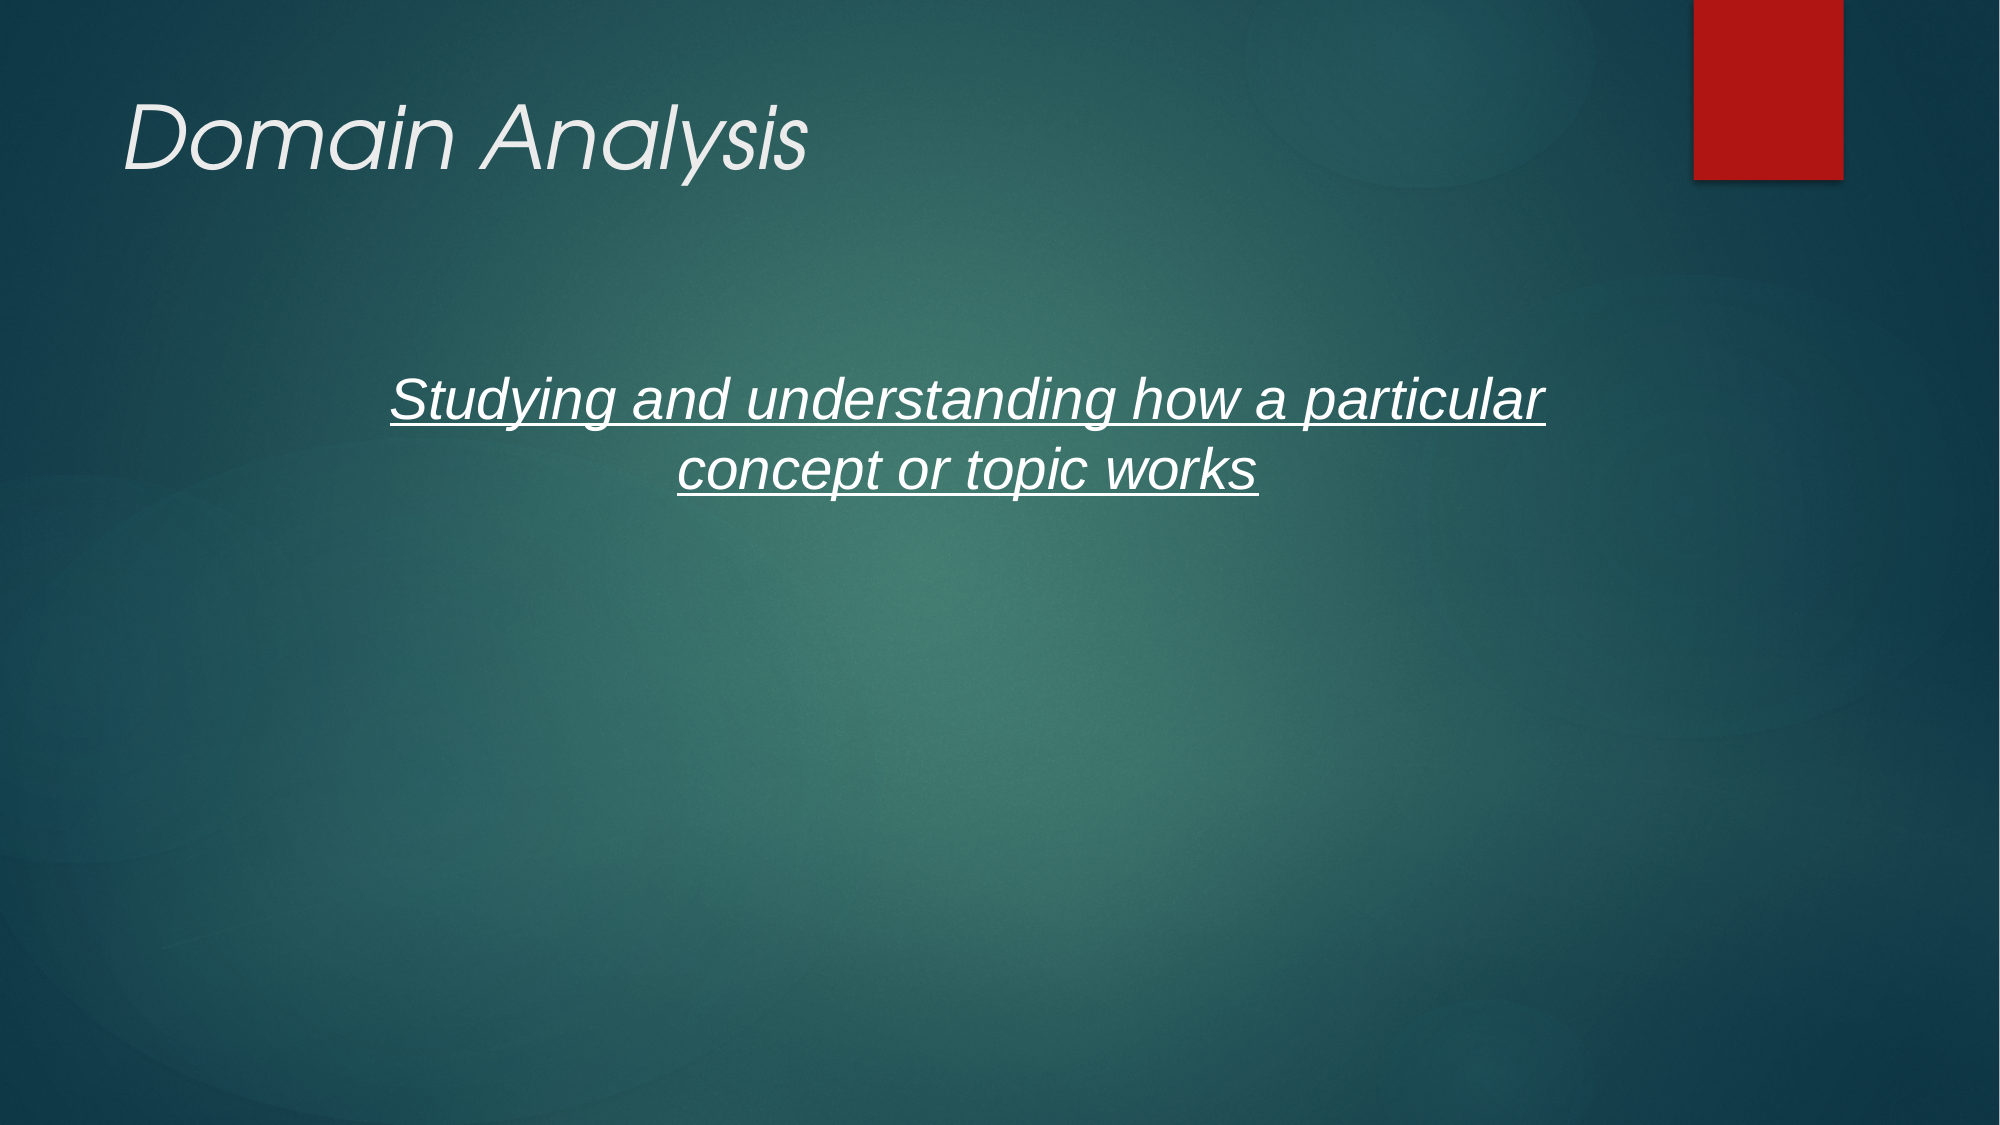

# Domain Analysis
Studying and understanding how a particular concept or topic works